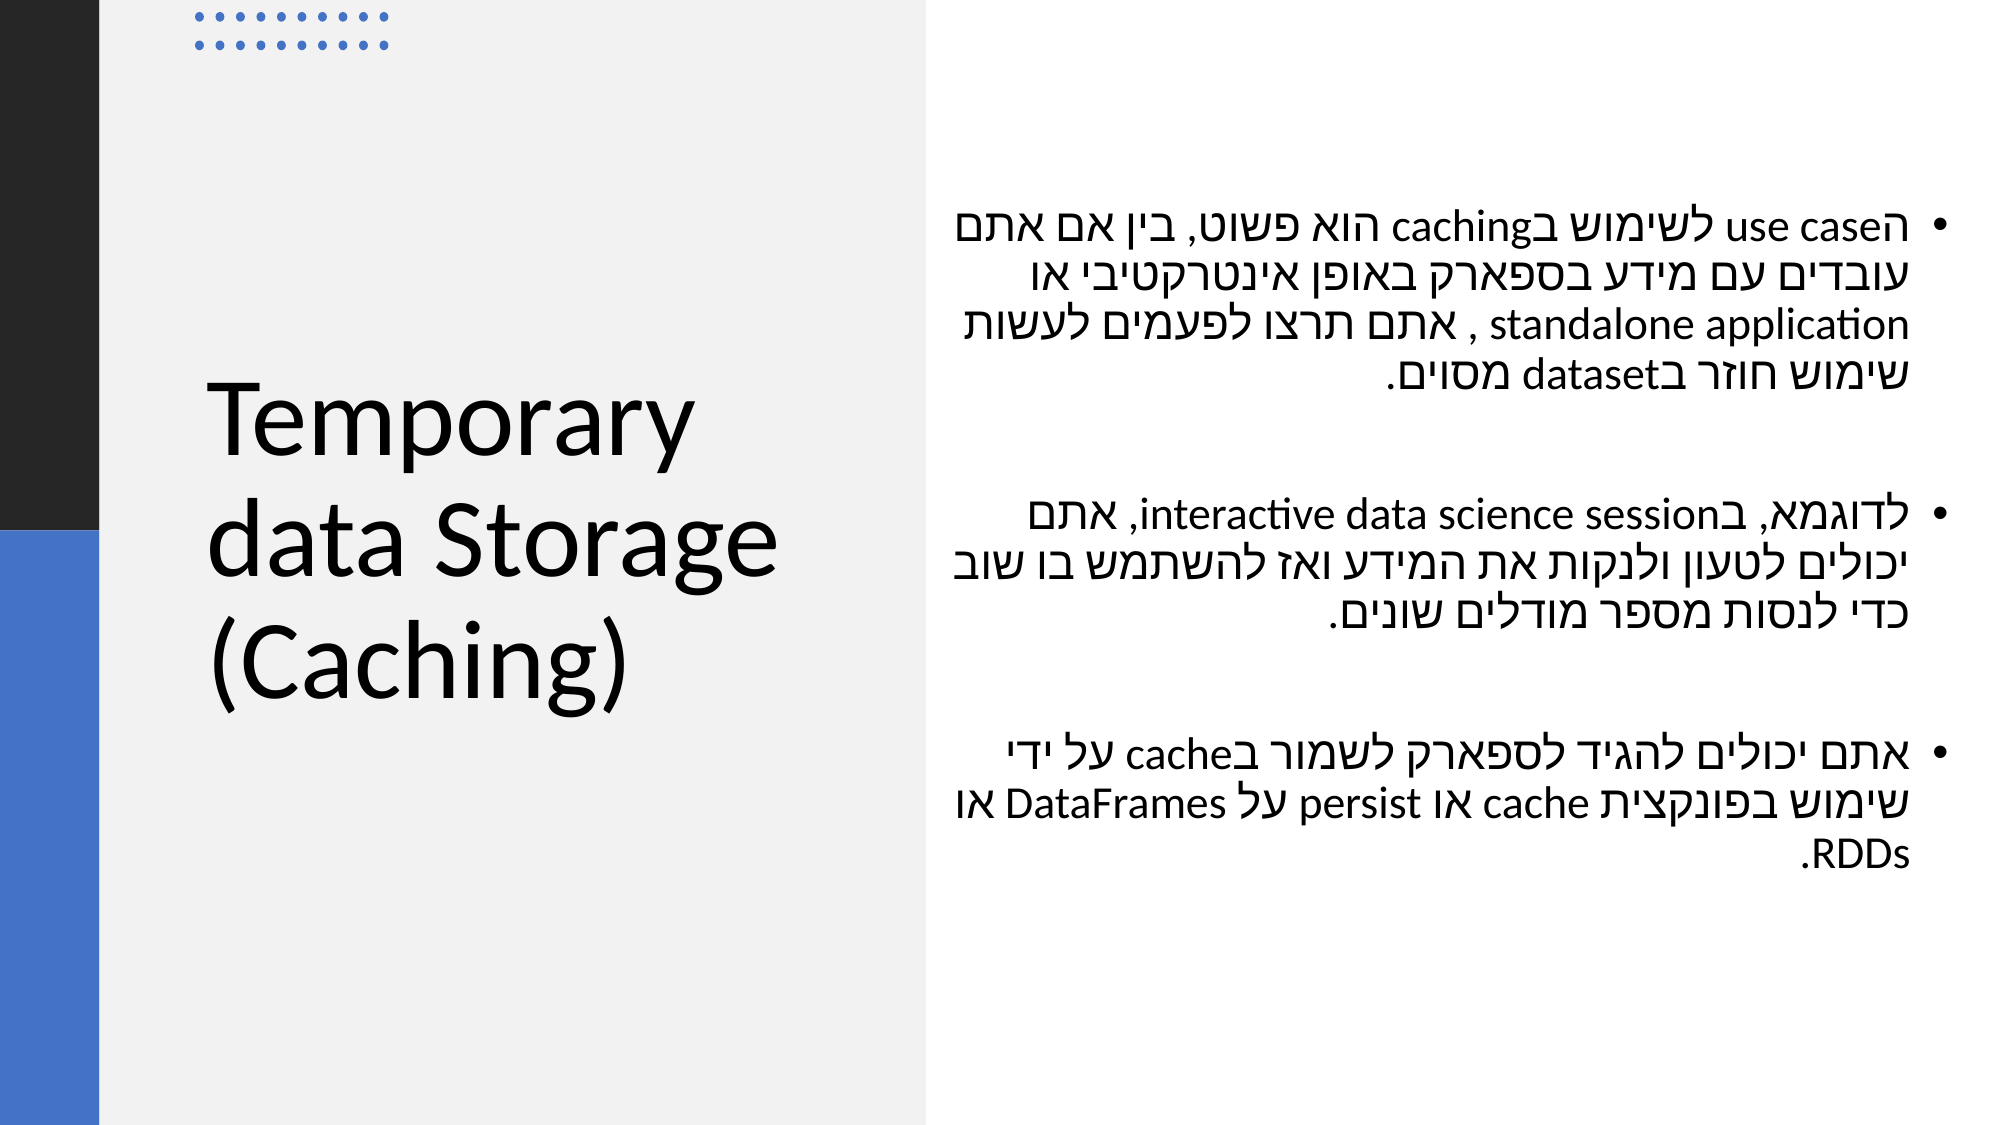

הuse case לשימוש בcaching הוא פשוט, בין אם אתם עובדים עם מידע בספארק באופן אינטרקטיבי או standalone application , אתם תרצו לפעמים לעשות שימוש חוזר בdataset מסוים.

לדוגמא, בinteractive data science session, אתם יכולים לטעון ולנקות את המידע ואז להשתמש בו שוב כדי לנסות מספר מודלים שונים.

אתם יכולים להגיד לספארק לשמור בcache על ידי שימוש בפונקצית cache או persist על DataFrames או  RDDs.
# Temporary data Storage (Caching)